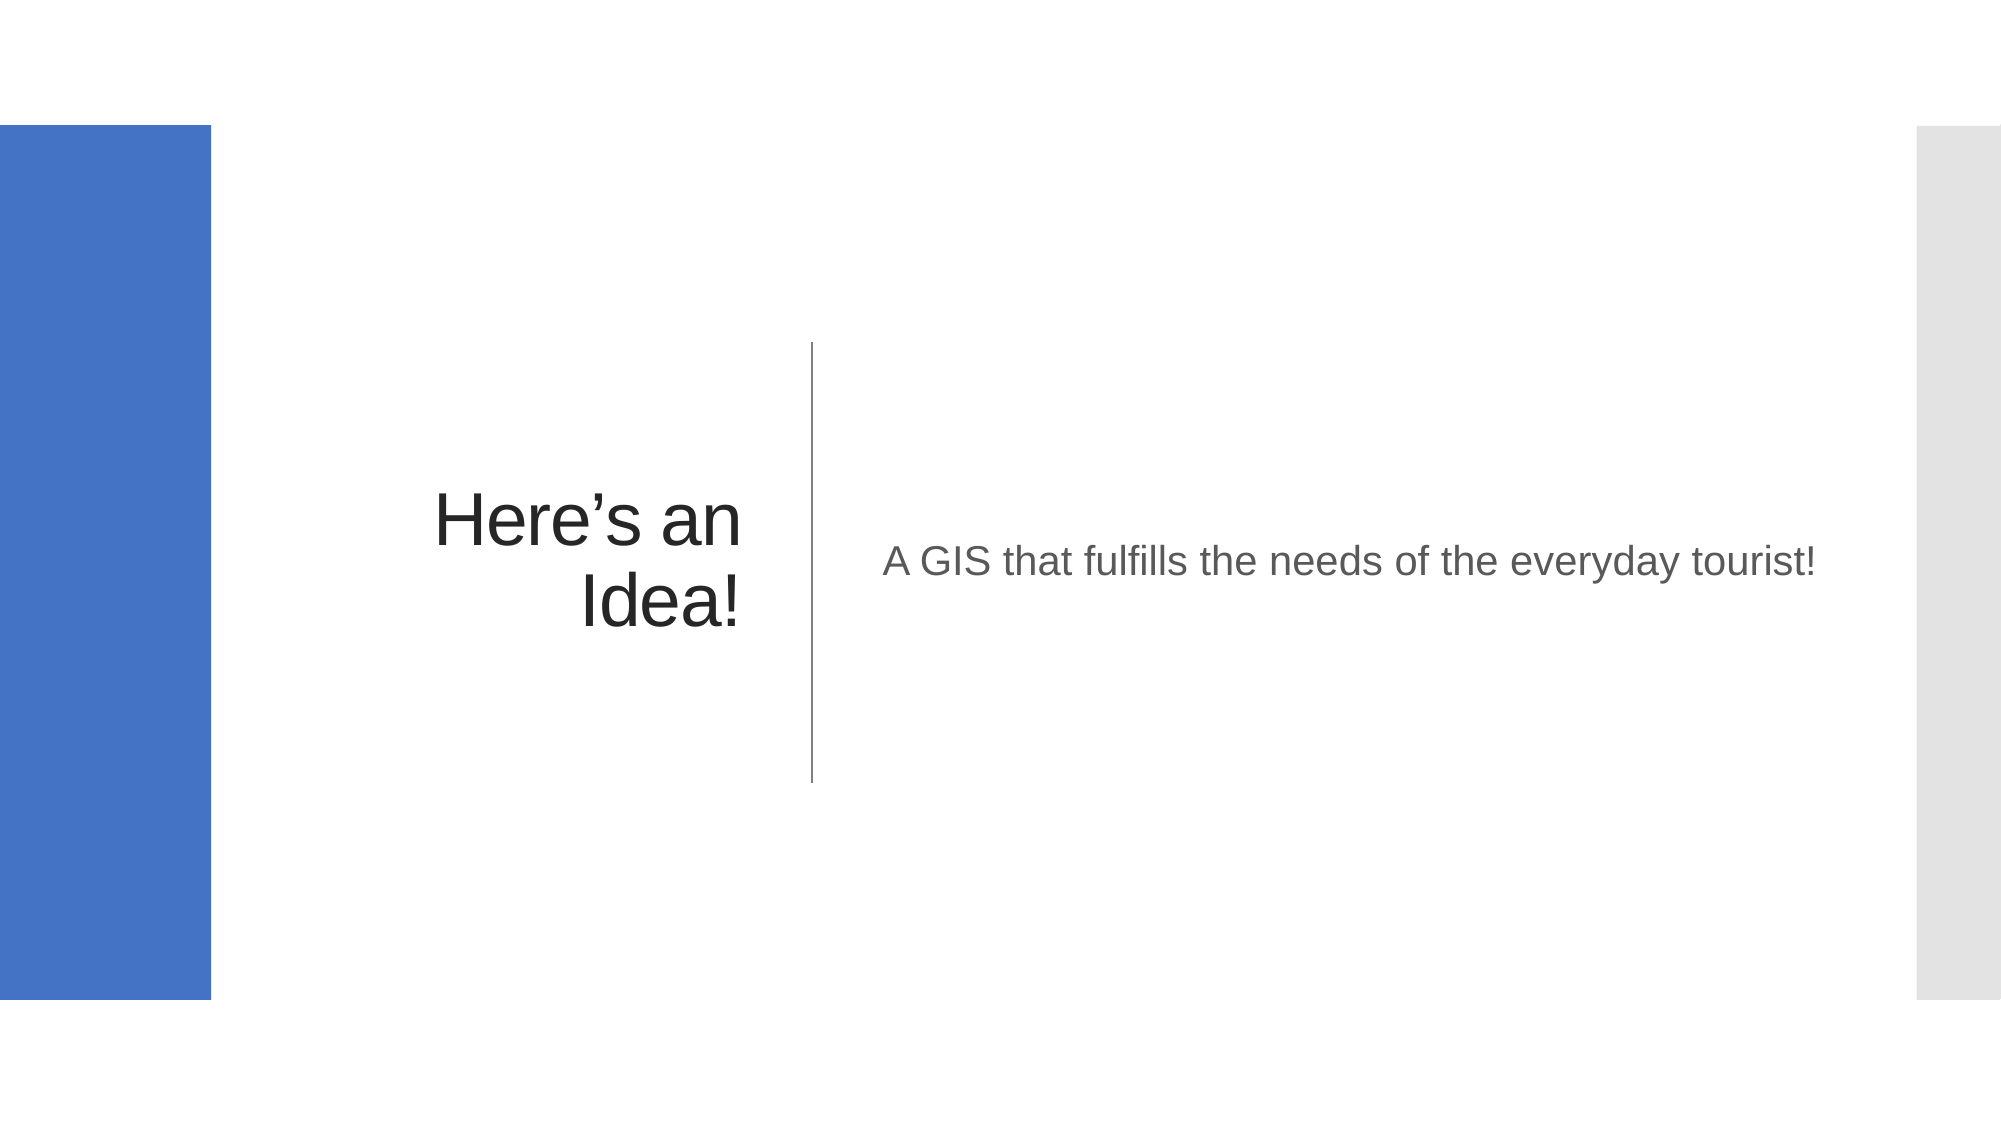

# Here’s an Idea!
A GIS that fulfills the needs of the everyday tourist!
Fahim
7